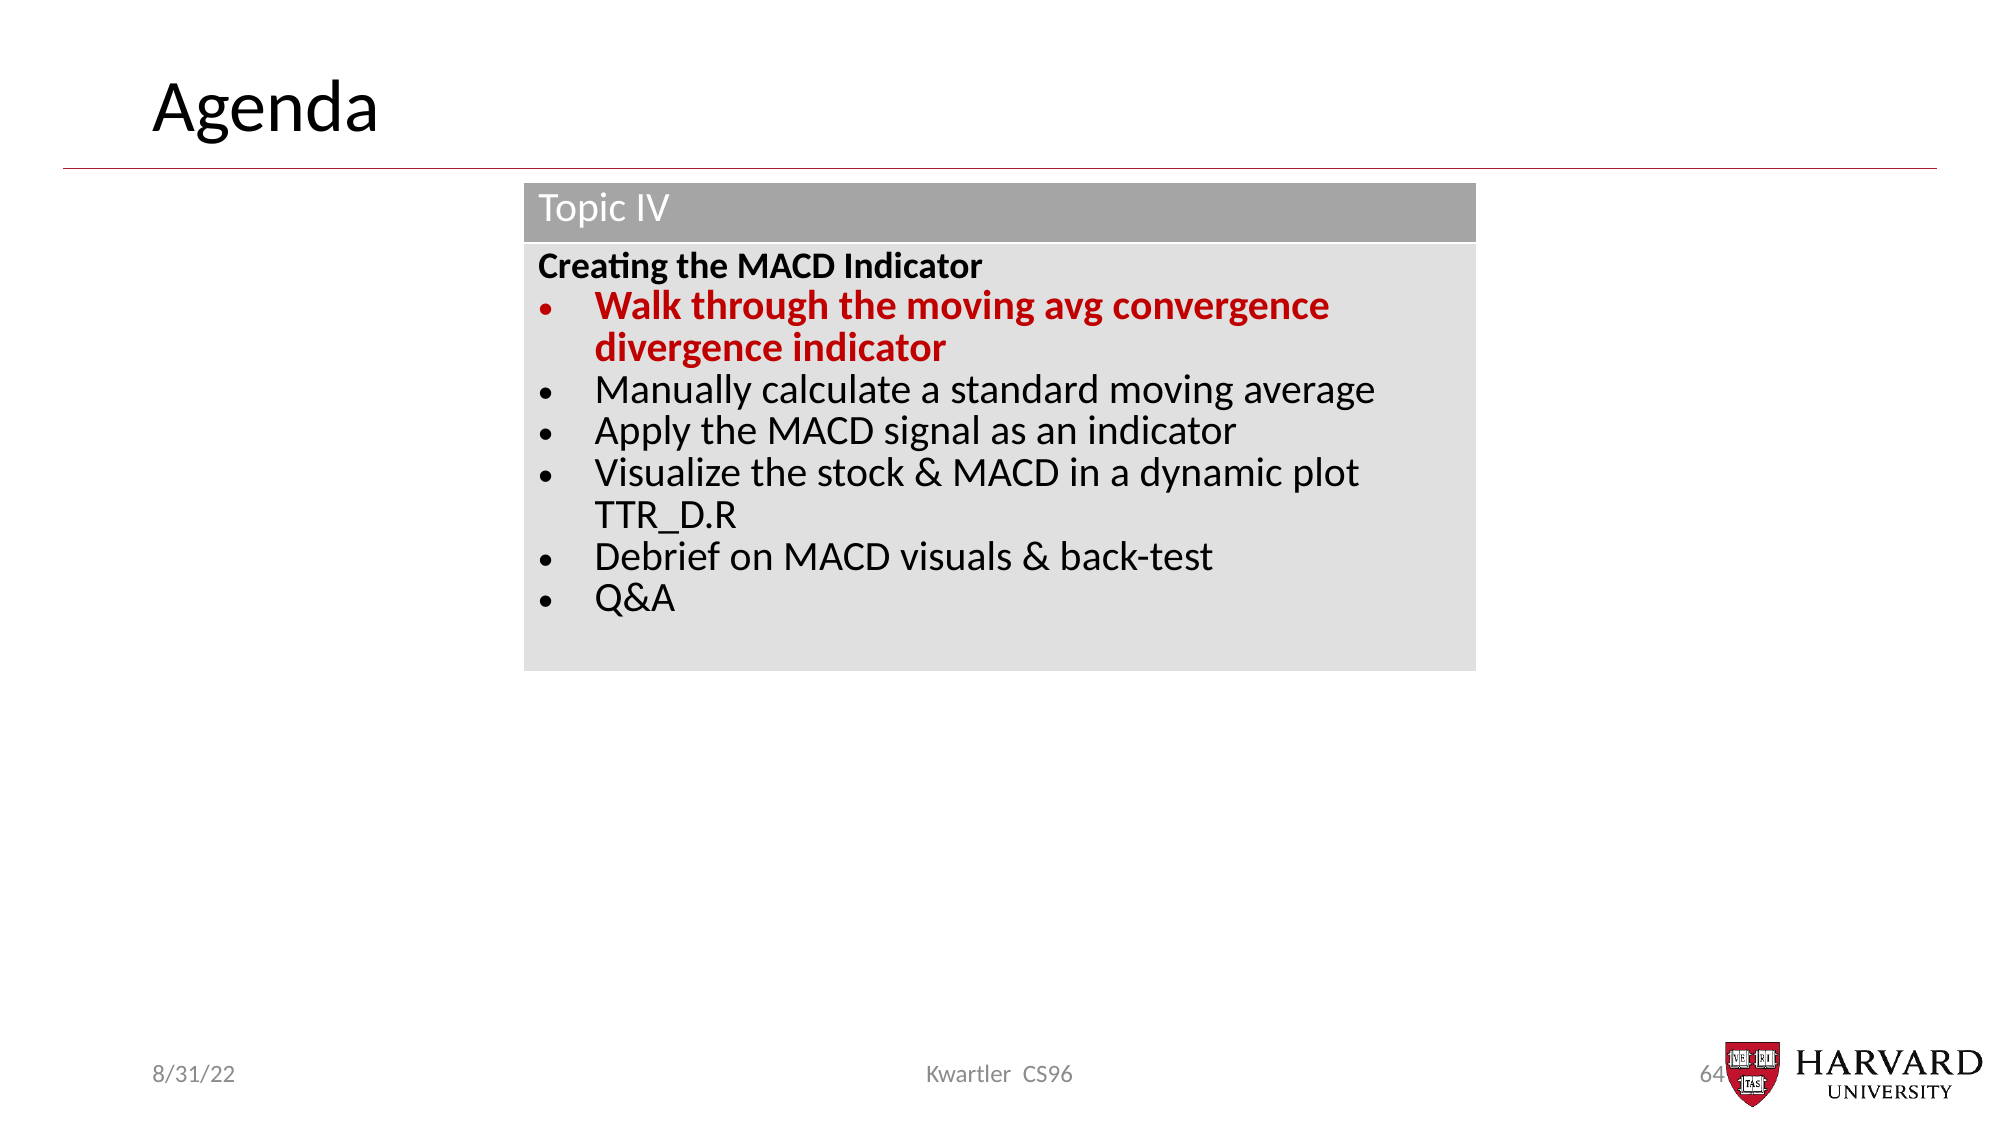

# Agenda
| Topic IV |
| --- |
| Creating the MACD Indicator Walk through the moving avg convergence divergence indicator Manually calculate a standard moving average Apply the MACD signal as an indicator Visualize the stock & MACD in a dynamic plot TTR\_D.R Debrief on MACD visuals & back-test Q&A |
8/31/22
Kwartler  CS96
64